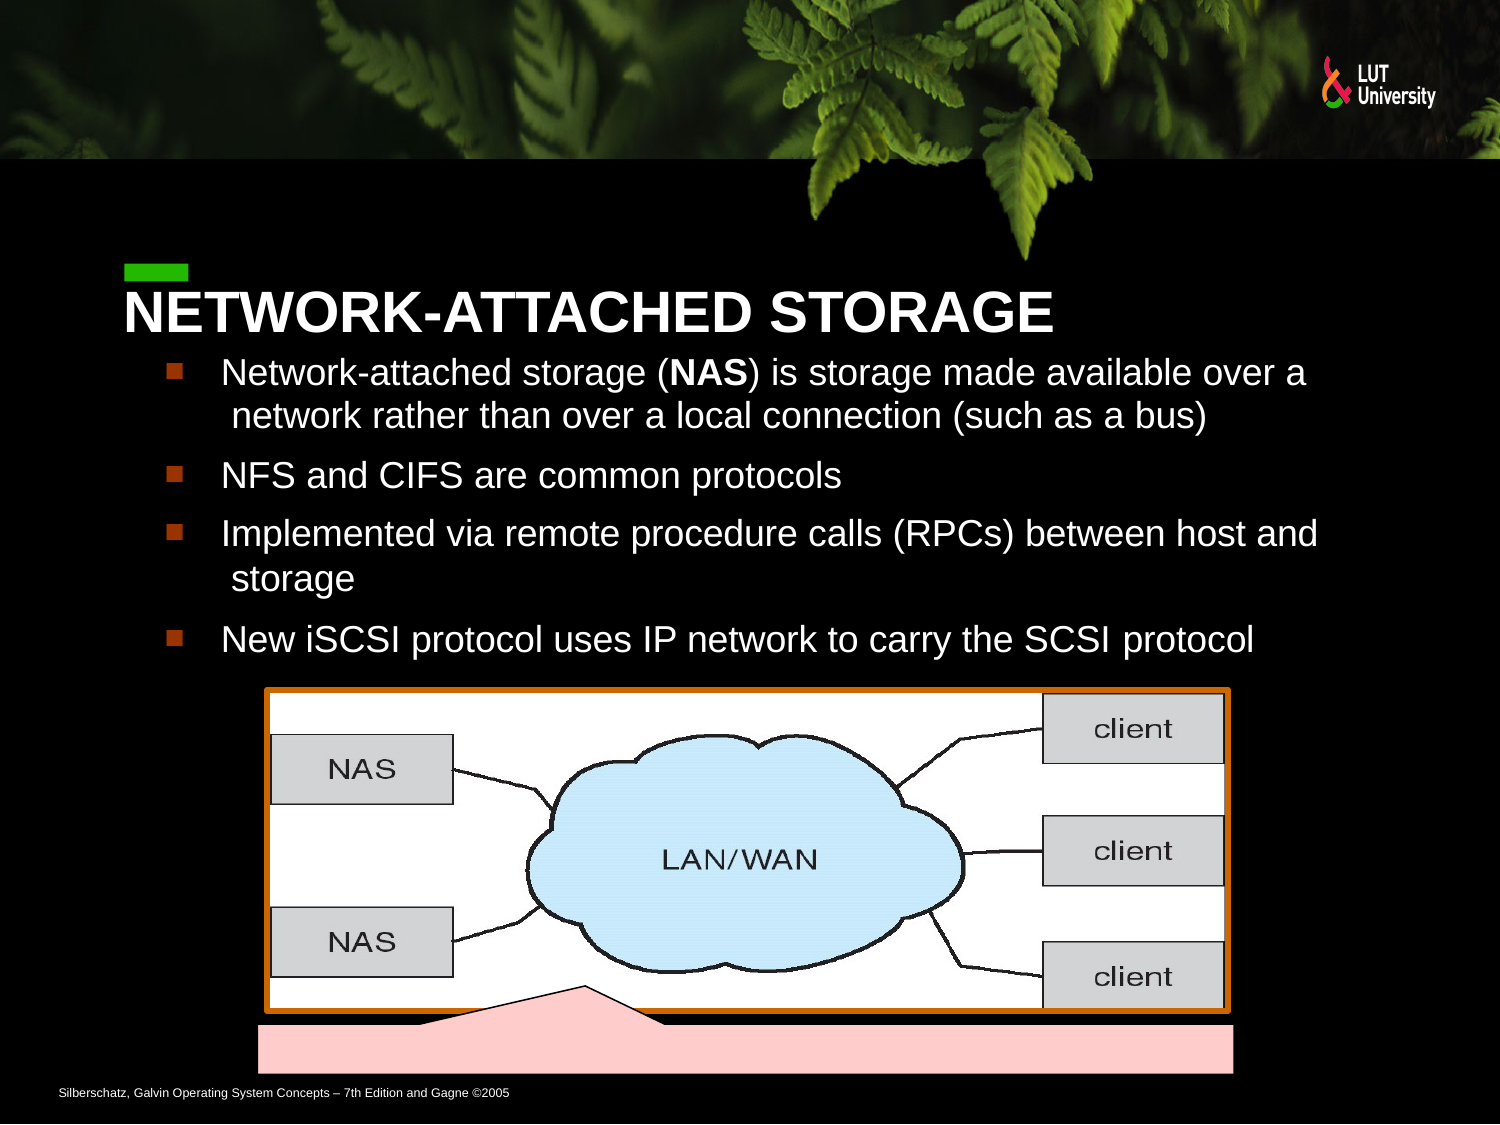

# Network-Attached Storage
Network-attached storage (NAS) is storage made available over a  network rather than over a local connection (such as a bus)
NFS and CIFS are common protocols
Implemented via remote procedure calls (RPCs) between host and  storage
New iSCSI protocol uses IP network to carry the SCSI protocol

Silberschatz, Galvin Operating System Concepts – 7th Edition and Gagne ©2005